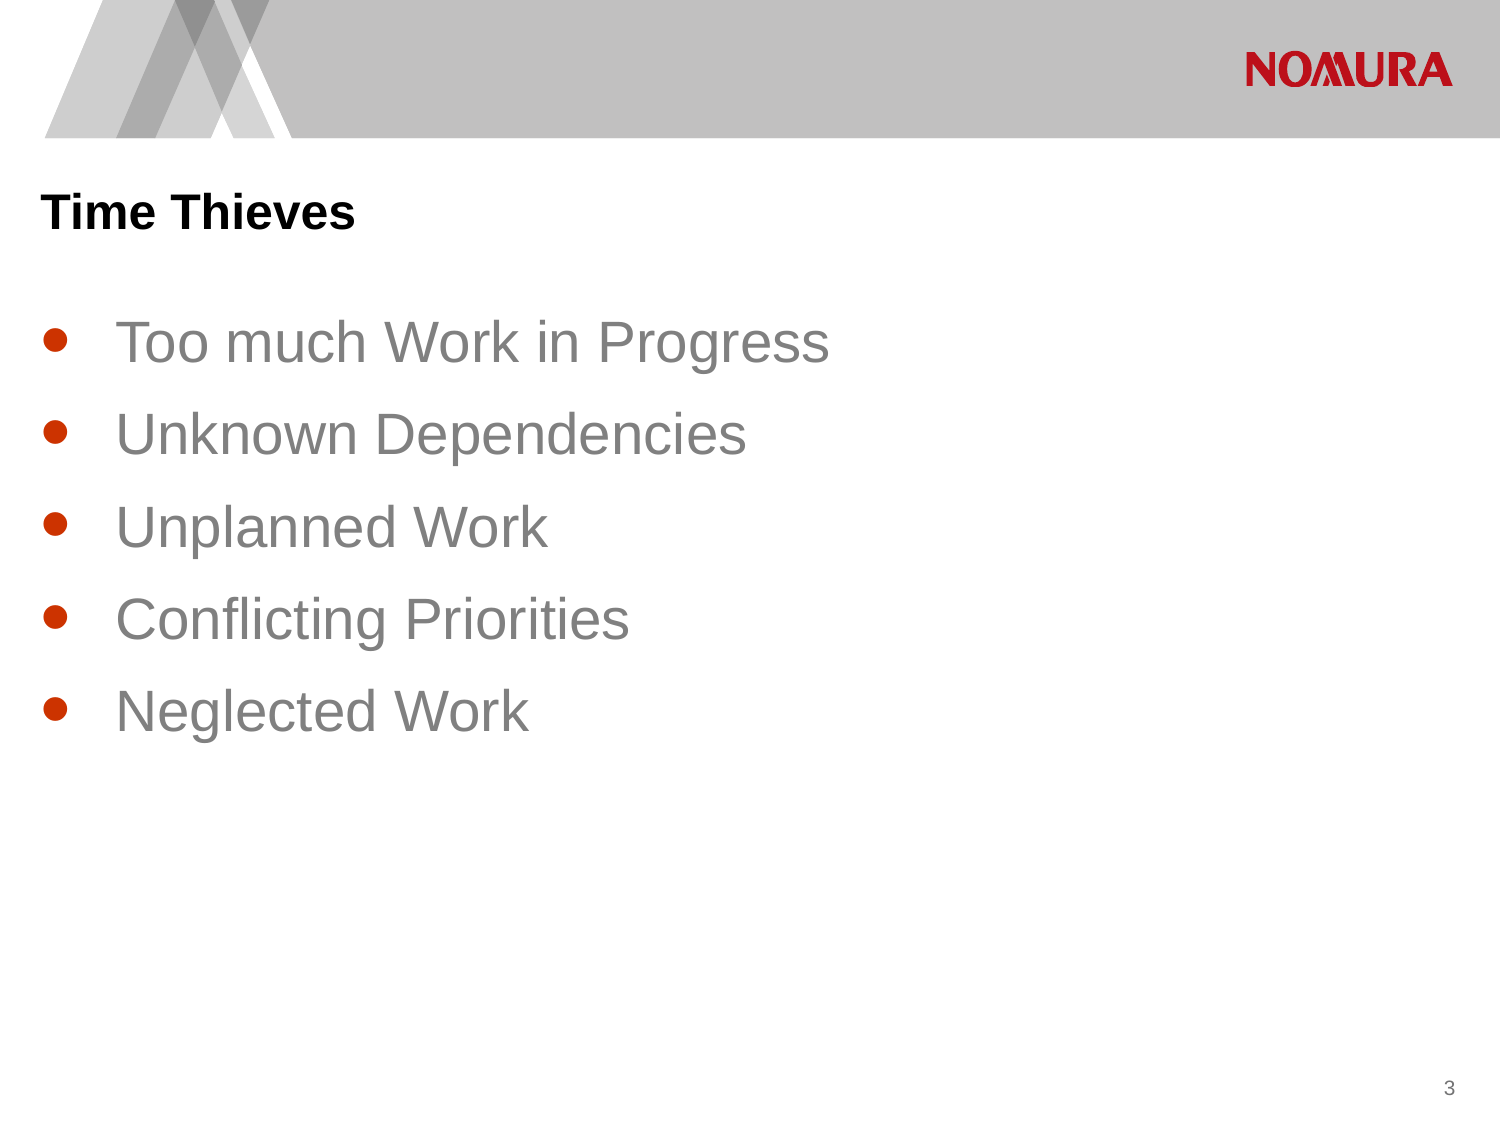

Time Thieves
Too much Work in Progress
Unknown Dependencies
Unplanned Work
Conflicting Priorities
Neglected Work
3